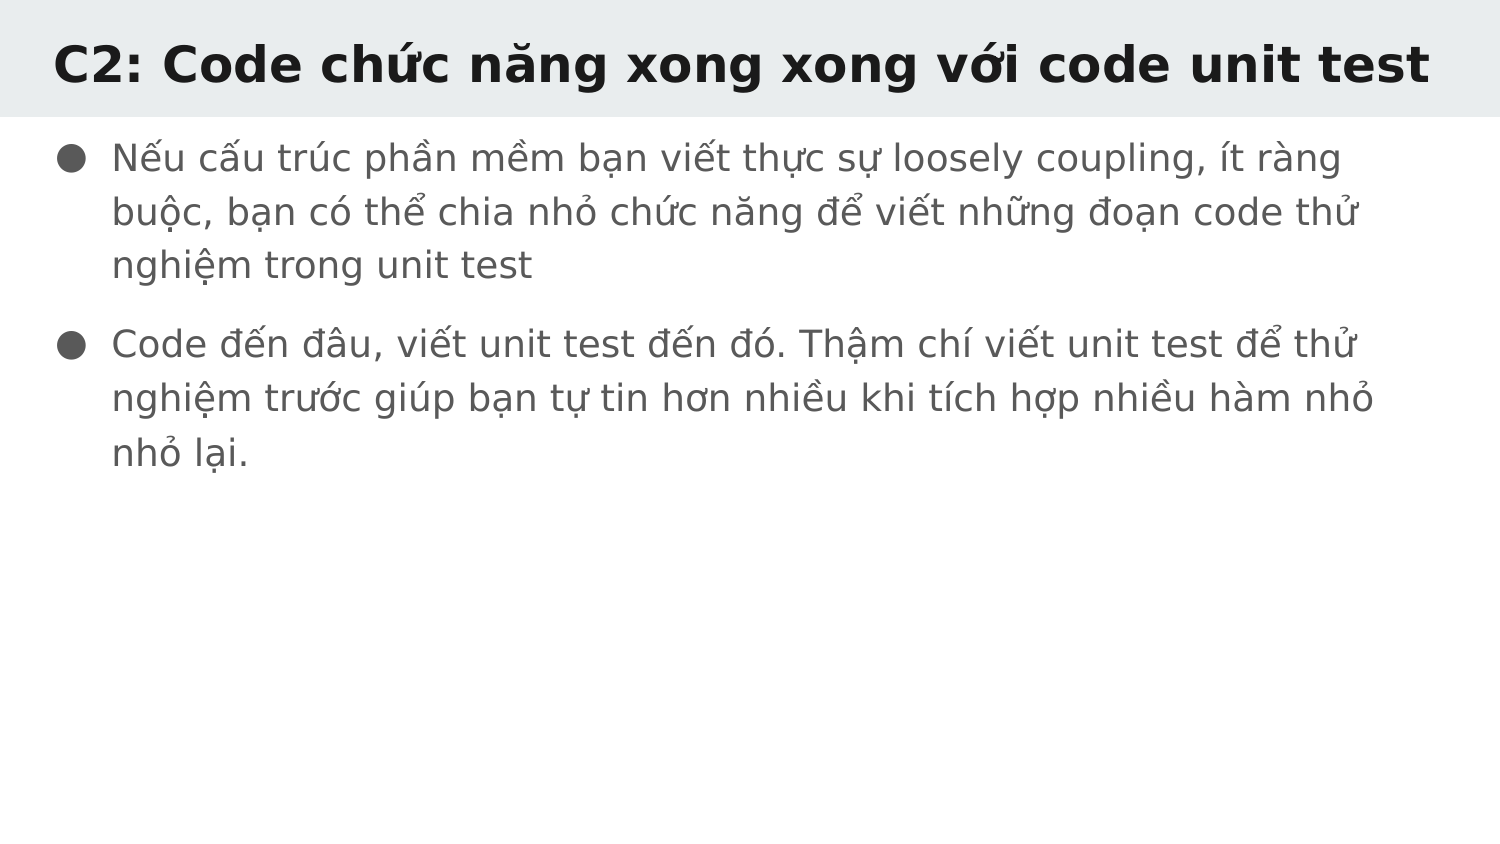

# C2: Code chức năng xong xong với code unit test
Nếu cấu trúc phần mềm bạn viết thực sự loosely coupling, ít ràng buộc, bạn có thể chia nhỏ chức năng để viết những đoạn code thử nghiệm trong unit test
Code đến đâu, viết unit test đến đó. Thậm chí viết unit test để thử nghiệm trước giúp bạn tự tin hơn nhiều khi tích hợp nhiều hàm nhỏ nhỏ lại.